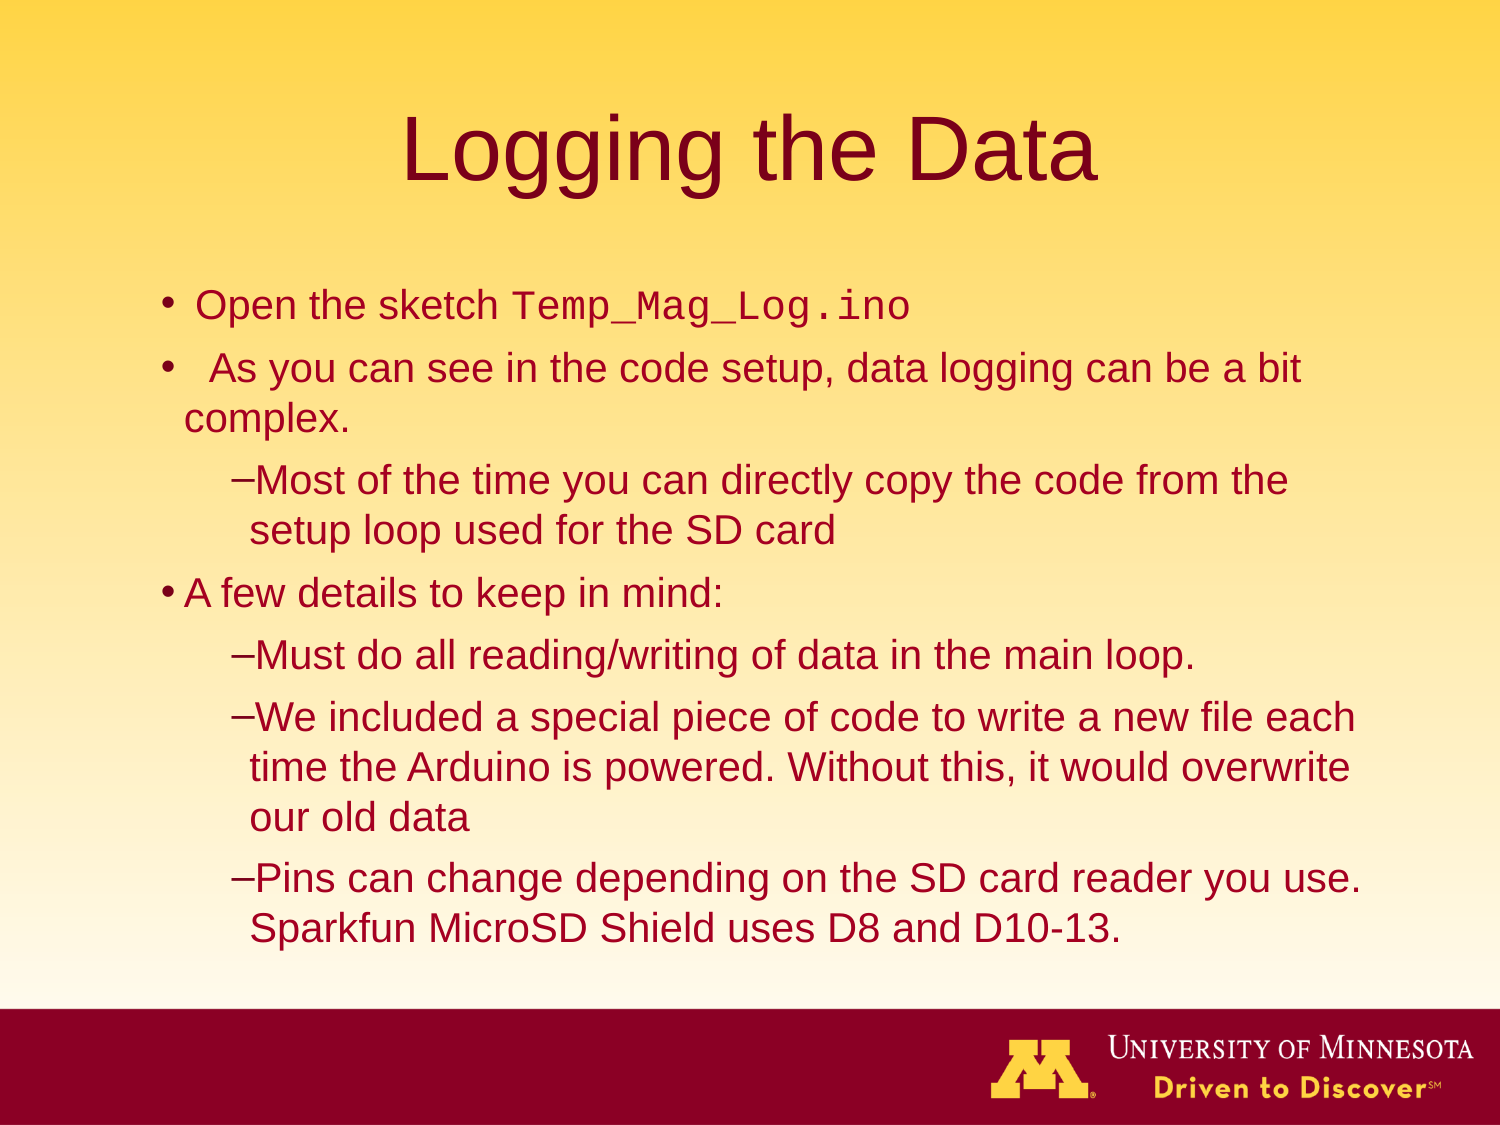

# Logging the Data
 Open the sketch Temp_Mag_Log.ino
 As you can see in the code setup, data logging can be a bit complex.
Most of the time you can directly copy the code from the setup loop used for the SD card
A few details to keep in mind:
Must do all reading/writing of data in the main loop.
We included a special piece of code to write a new file each time the Arduino is powered. Without this, it would overwrite our old data
Pins can change depending on the SD card reader you use. Sparkfun MicroSD Shield uses D8 and D10-13.